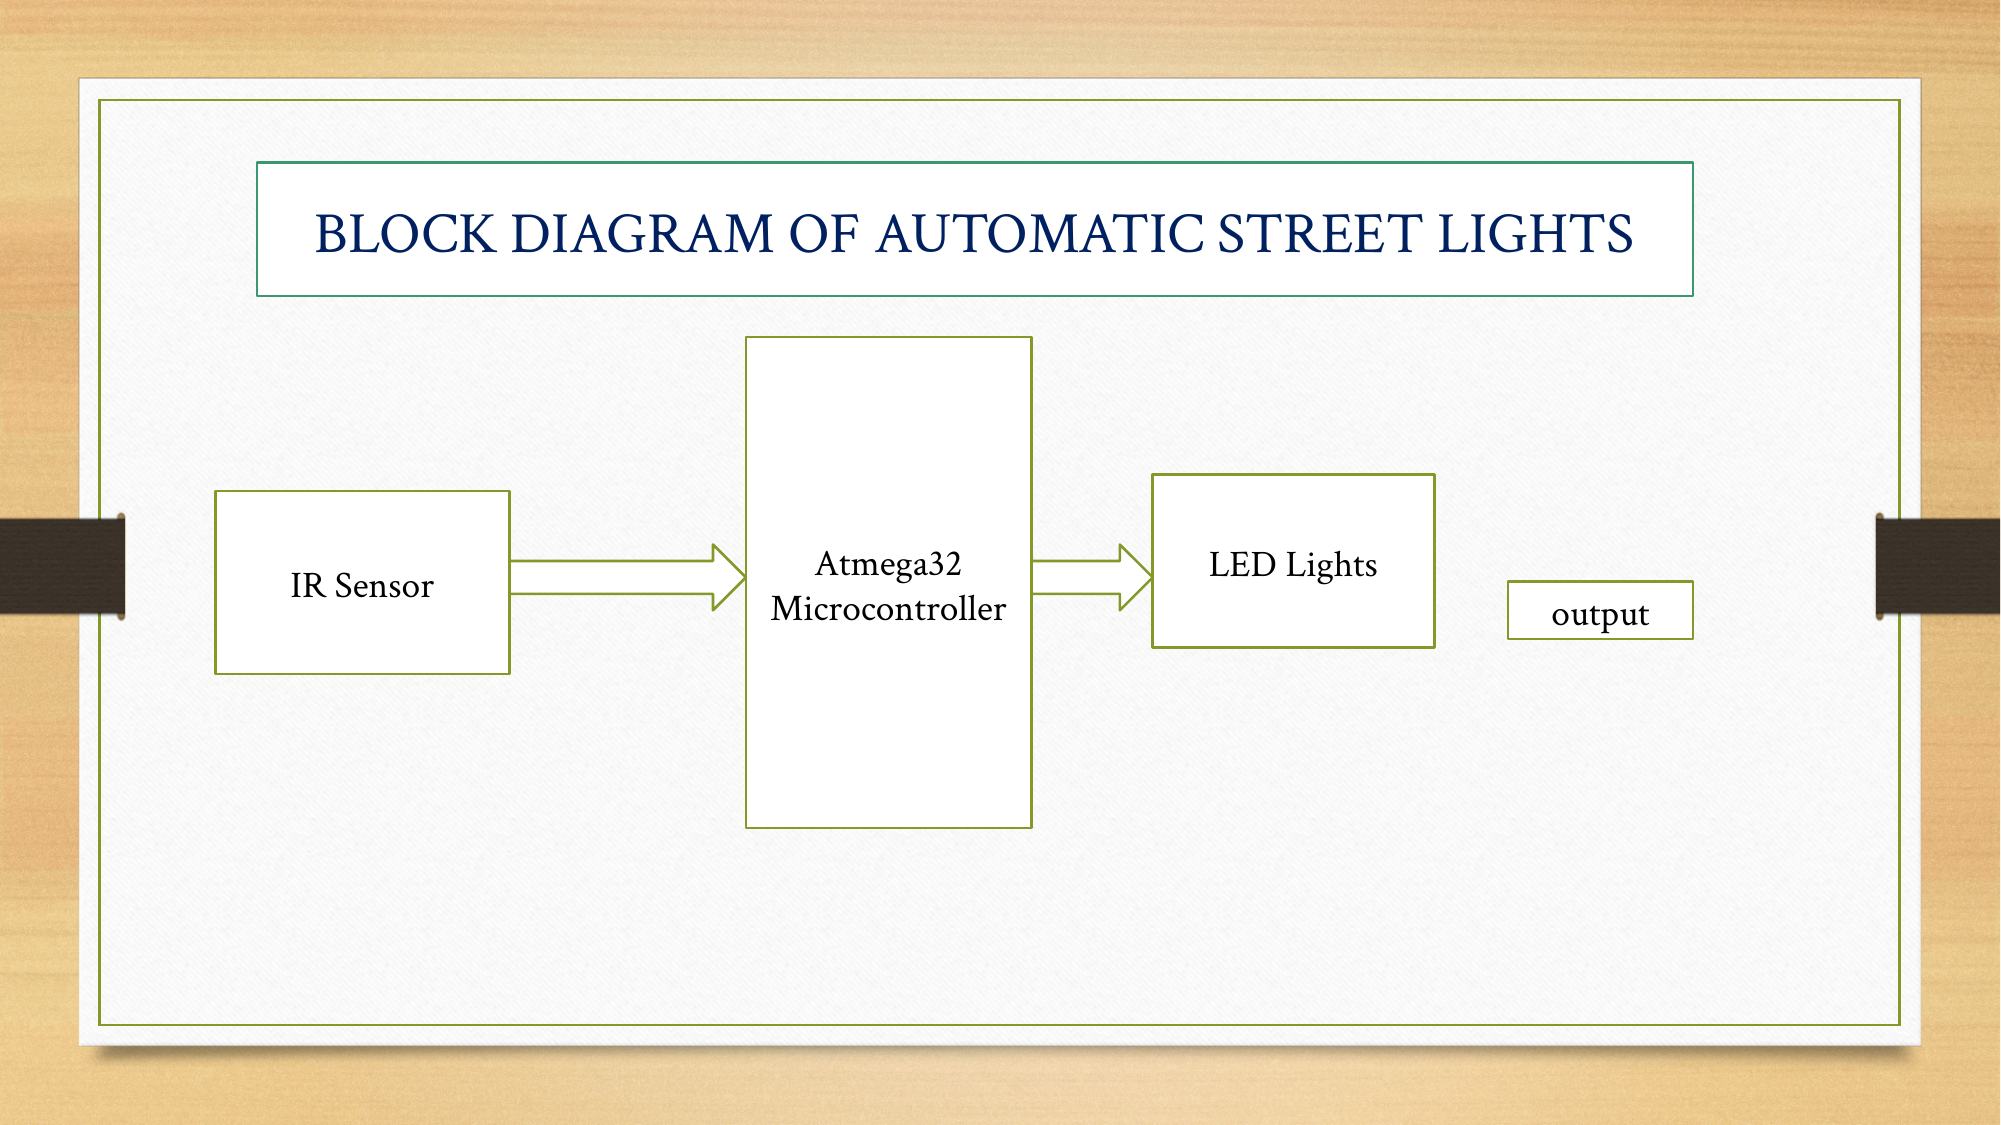

BLOCK DIAGRAM OF AUTOMATIC STREET LIGHTS
Atmega32
Microcontroller
LED Lights
IR Sensor

output